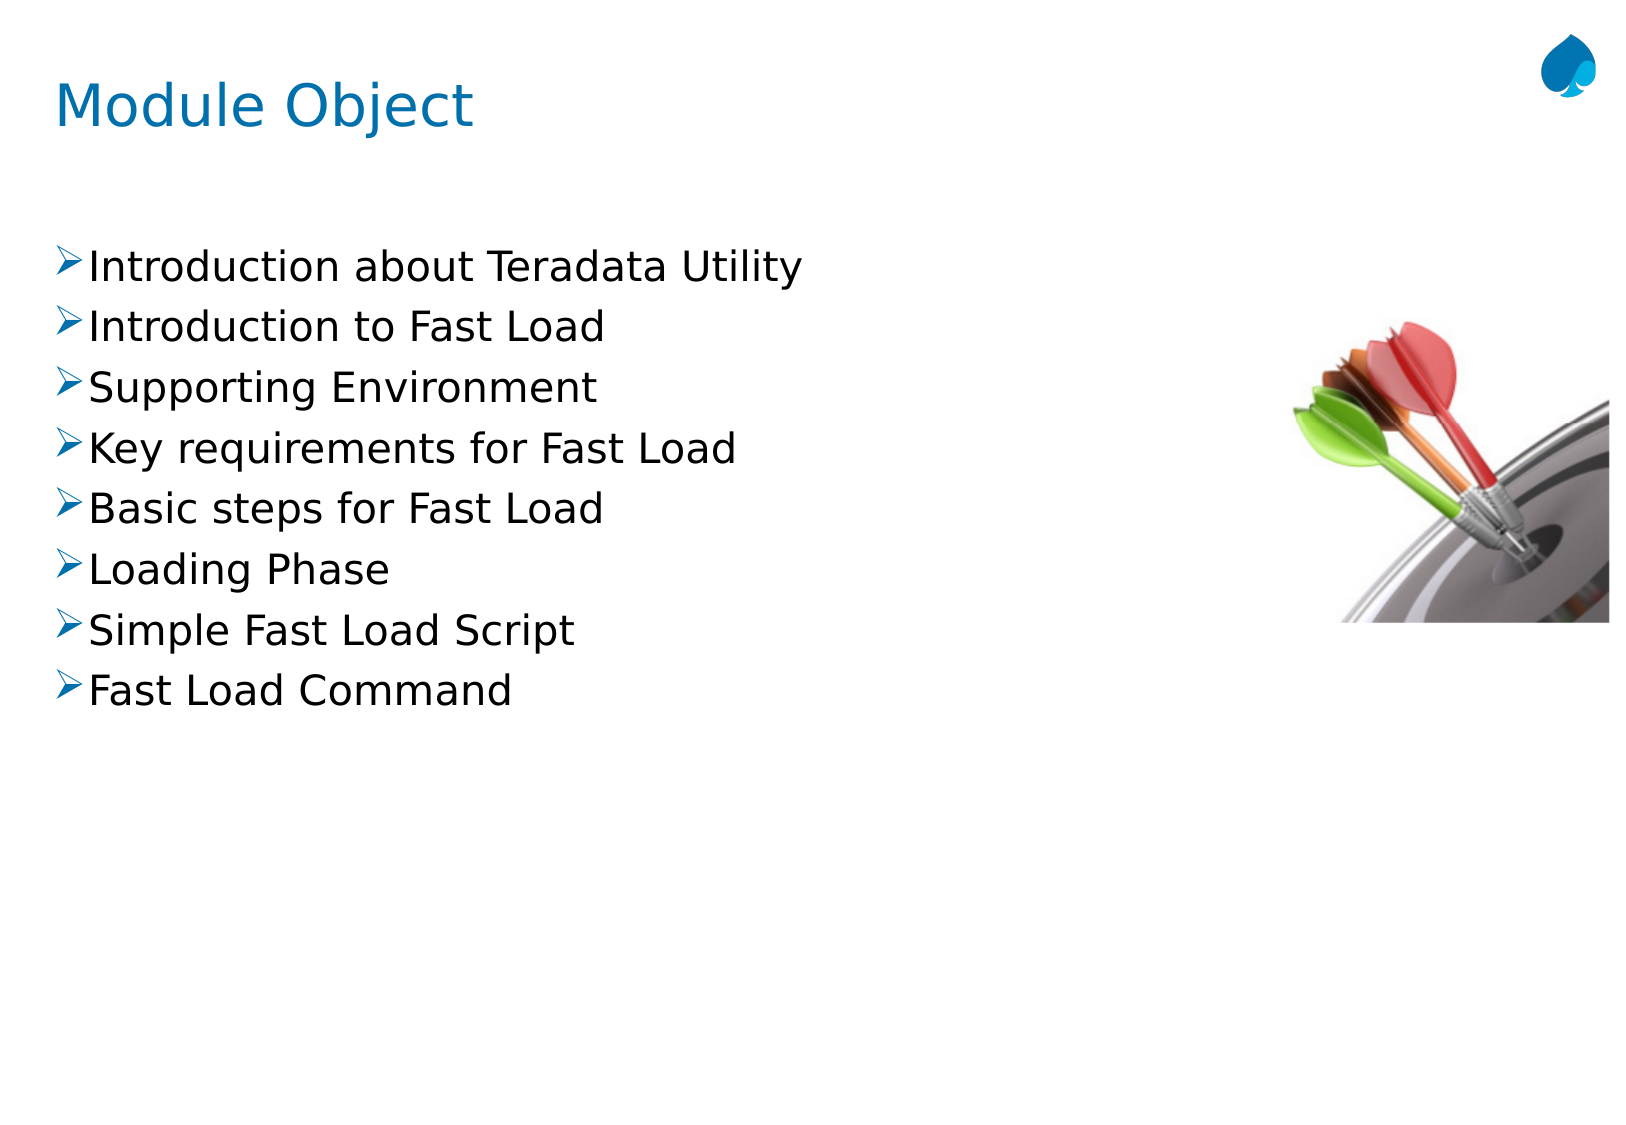

# Module Object
Introduction about Teradata Utility
Introduction to Fast Load
Supporting Environment
Key requirements for Fast Load
Basic steps for Fast Load
Loading Phase
Simple Fast Load Script
Fast Load Command